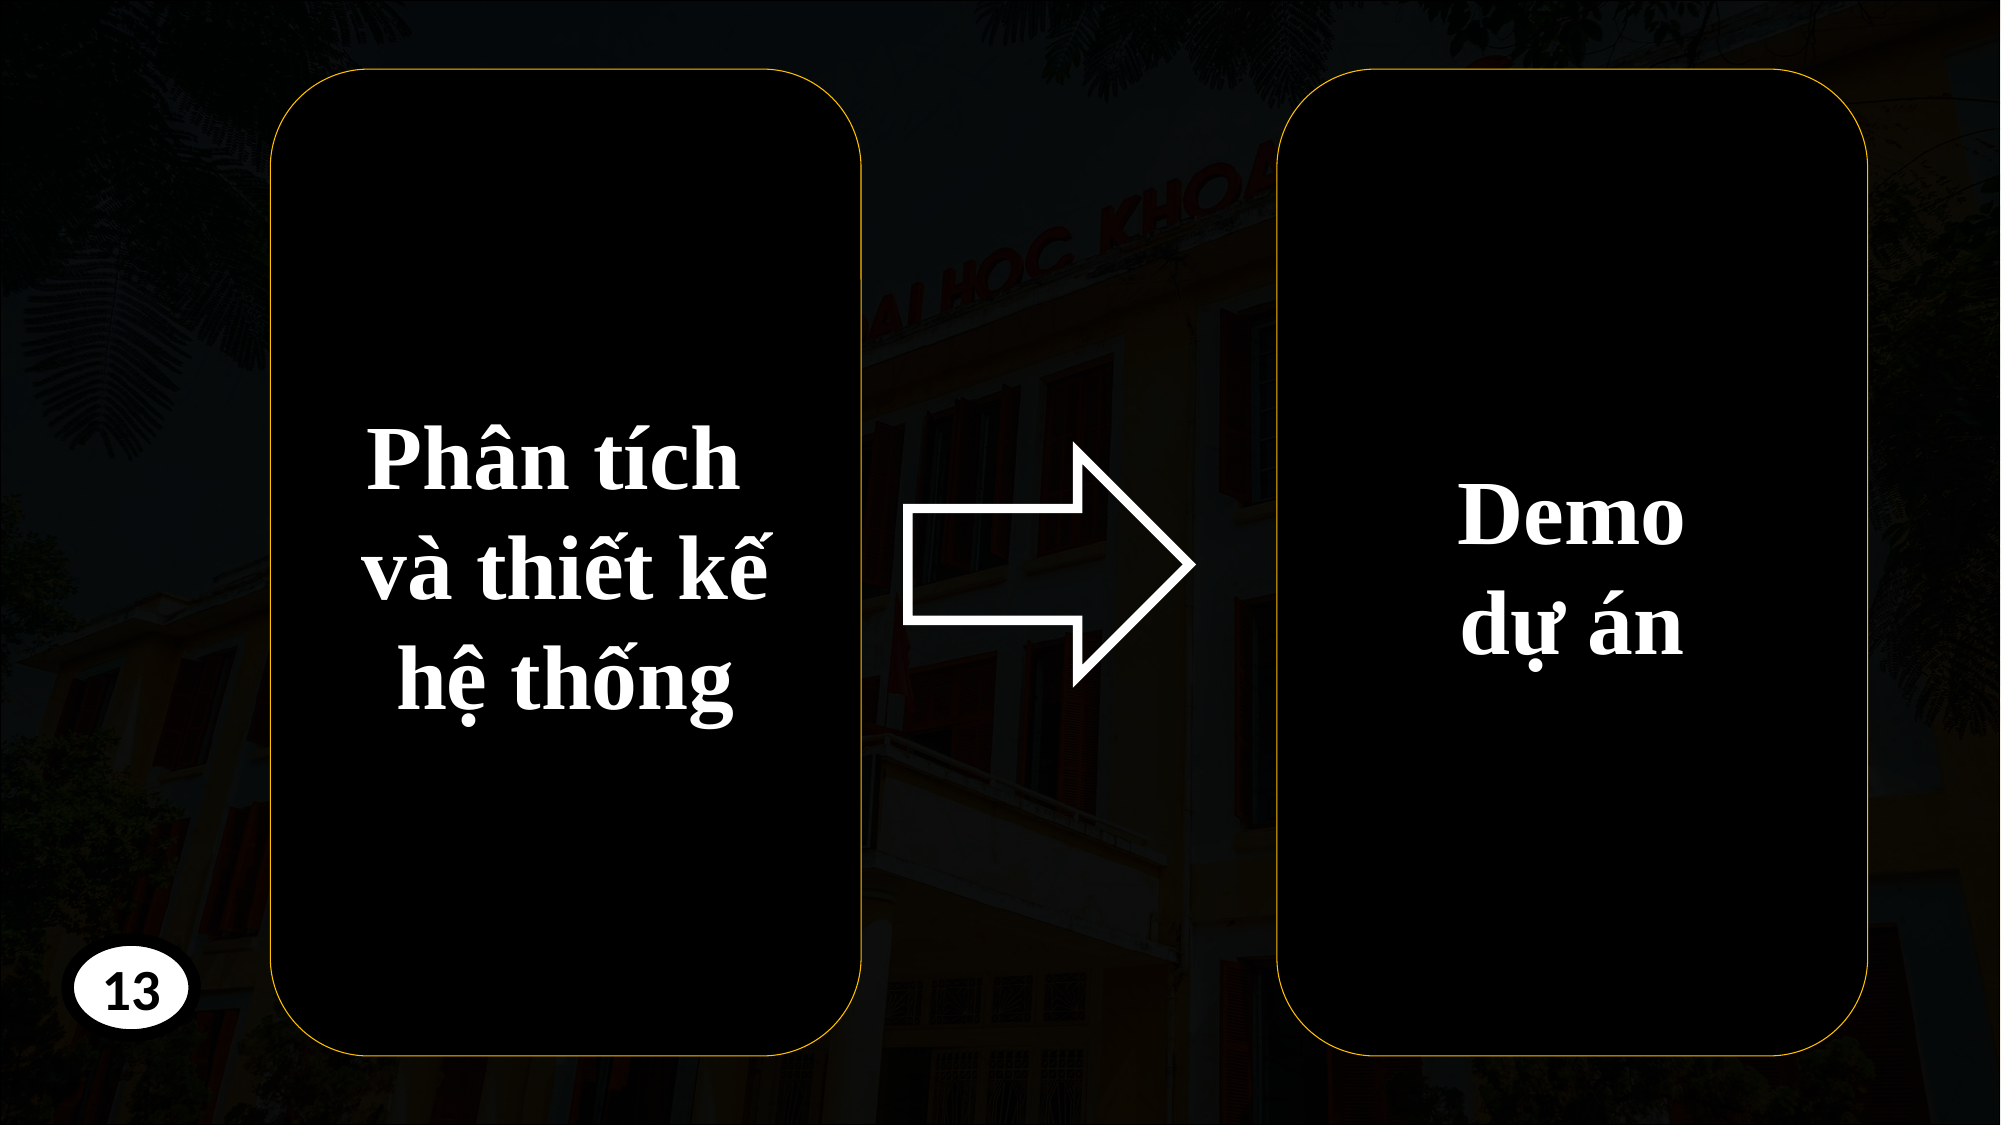

Demo
dự án
Phân tích
và thiết kế hệ thống

13